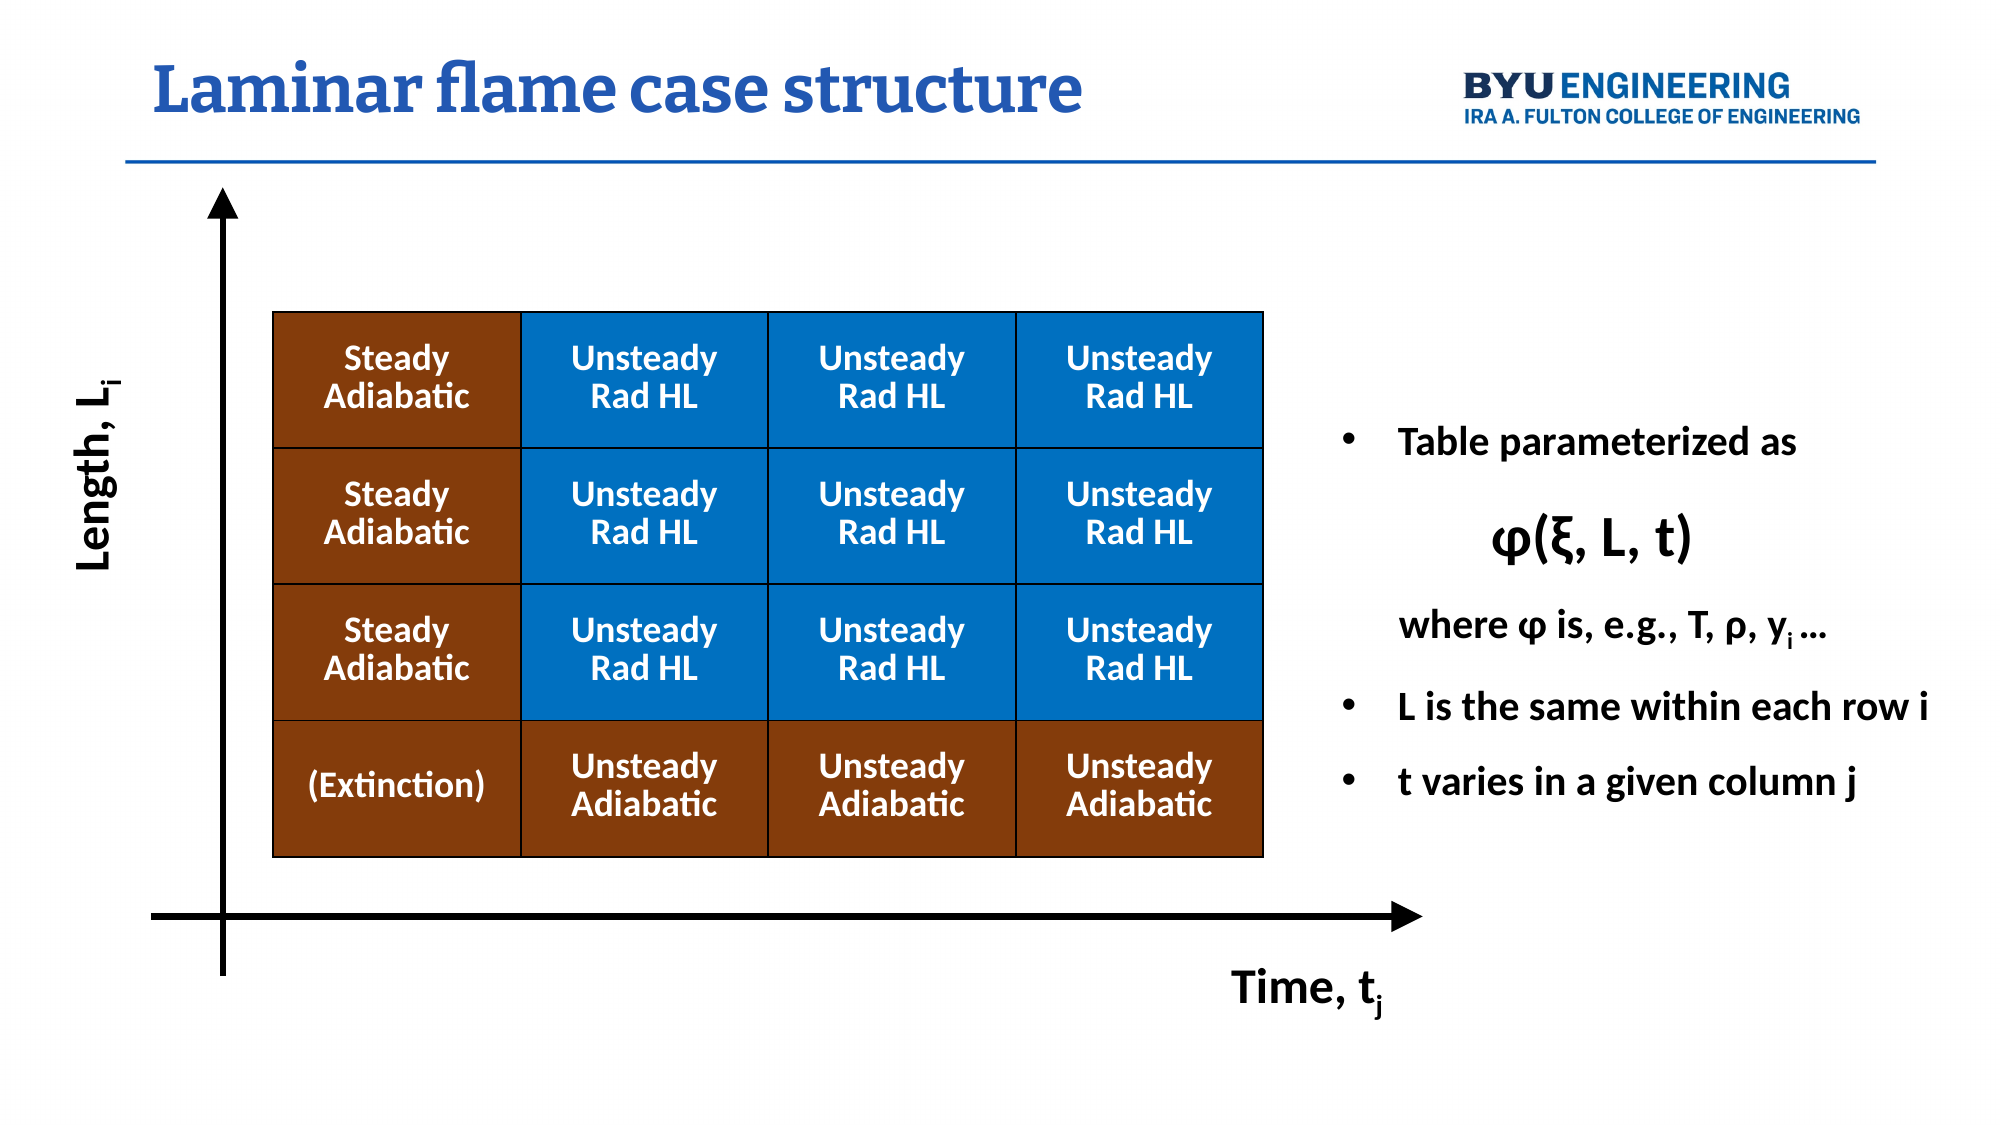

# Laminar flame case structure
| Steady Adiabatic | Unsteady Rad HL | Unsteady Rad HL | Unsteady Rad HL |
| --- | --- | --- | --- |
| Steady Adiabatic | Unsteady Rad HL | Unsteady Rad HL | Unsteady Rad HL |
| Steady Adiabatic | Unsteady Rad HL | Unsteady Rad HL | Unsteady Rad HL |
| (Extinction) | Unsteady Adiabatic | Unsteady Adiabatic | Unsteady Adiabatic |
Table parameterized as
	φ(ξ, L, t)
      where φ is, e.g., T, ρ, yi …
L is the same within each row i
t varies in a given column j
Length, Li
Time, tj